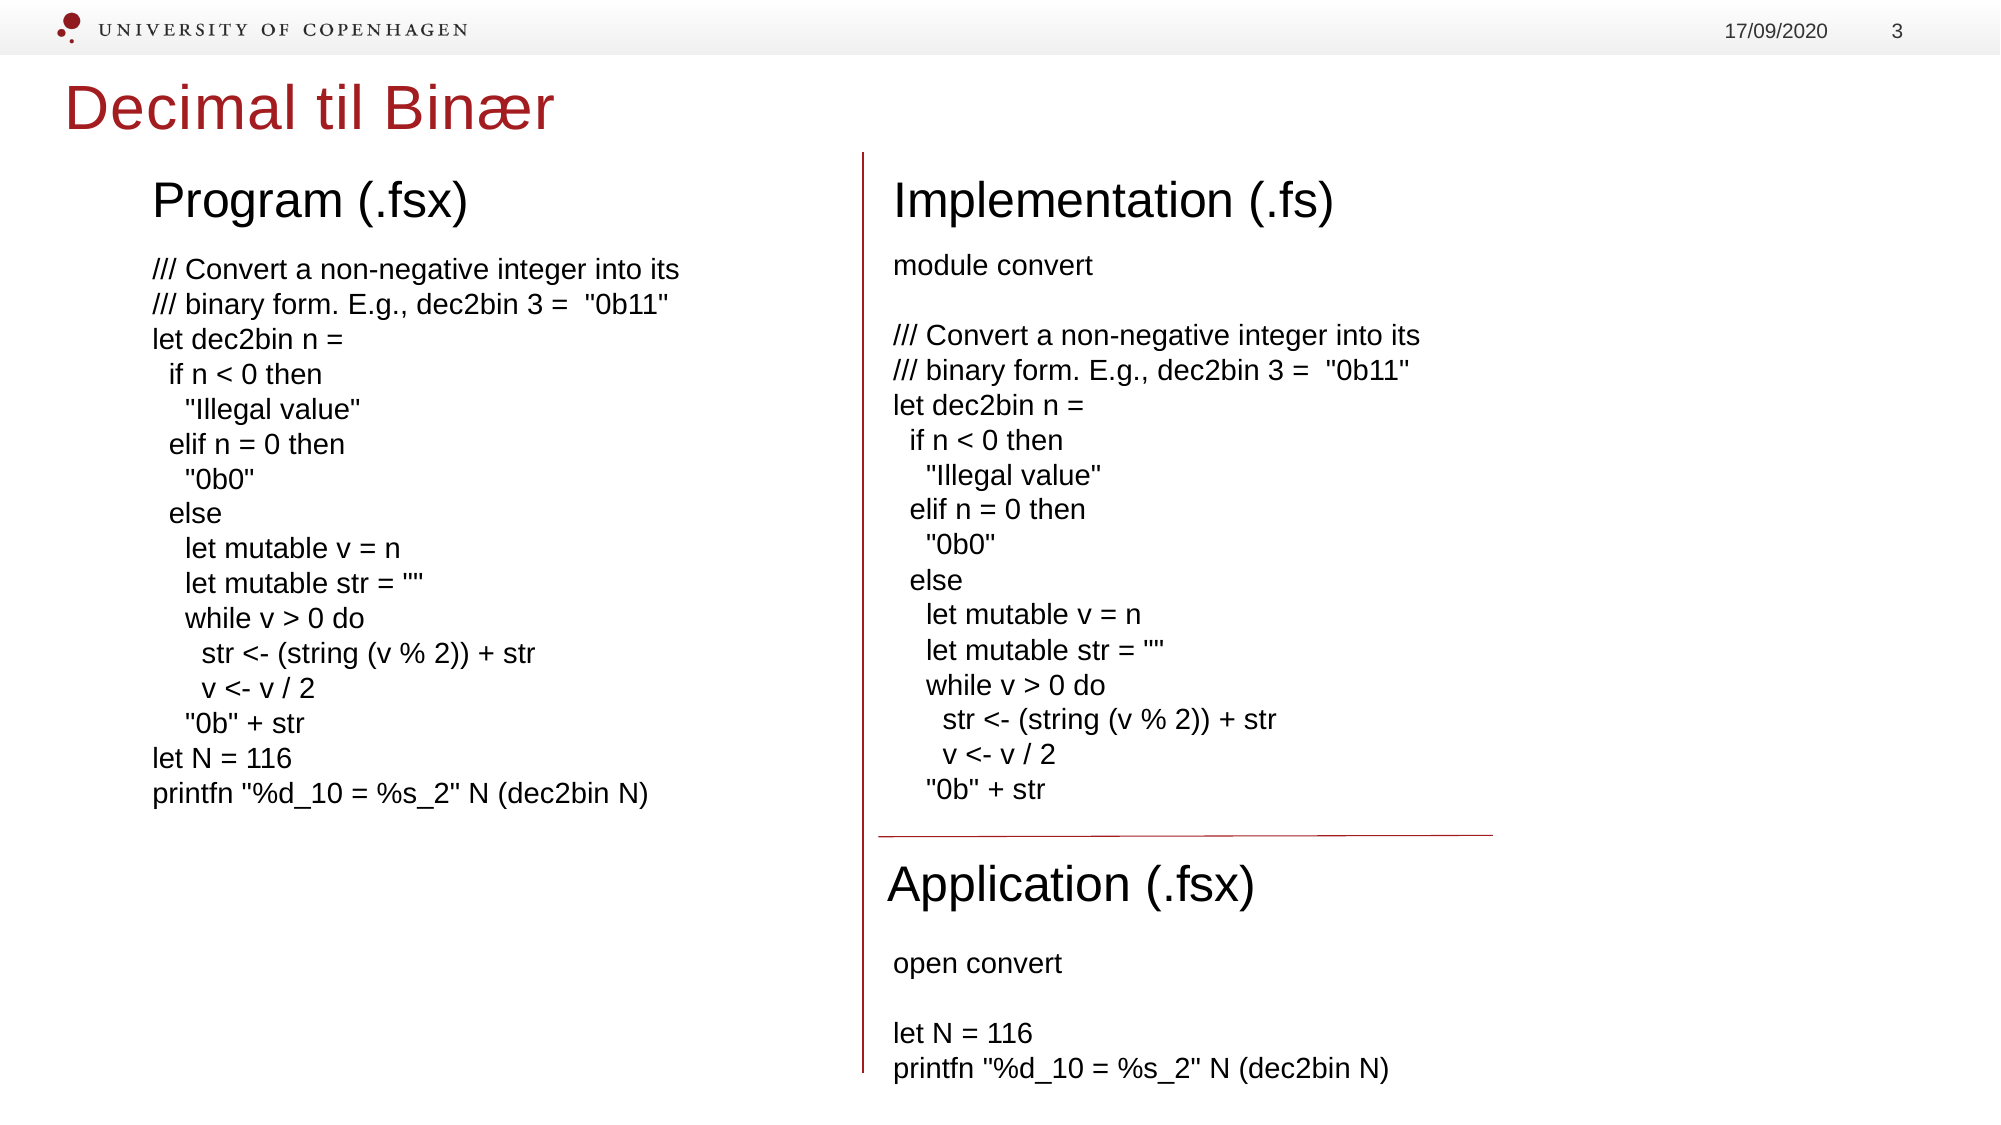

17/09/2020
3
# Decimal til Binær
Program (.fsx)
Implementation (.fs)
module convert

/// Convert a non-negative integer into its
/// binary form. E.g., dec2bin 3 =  "0b11"
let dec2bin n =
  if n < 0 then
    "Illegal value"
  elif n = 0 then
    "0b0"
  else
    let mutable v = n
    let mutable str = ""
    while v > 0 do
      str <- (string (v % 2)) + str
      v <- v / 2
    "0b" + str
/// Convert a non-negative integer into its
/// binary form. E.g., dec2bin 3 =  "0b11"
let dec2bin n =
  if n < 0 then
    "Illegal value"
  elif n = 0 then
    "0b0"
  else
    let mutable v = n
    let mutable str = ""
    while v > 0 do
      str <- (string (v % 2)) + str
      v <- v / 2
    "0b" + str
let N = 116
printfn "%d_10 = %s_2" N (dec2bin N)

Application (.fsx)
open convert

let N = 116
printfn "%d_10 = %s_2" N (dec2bin N)